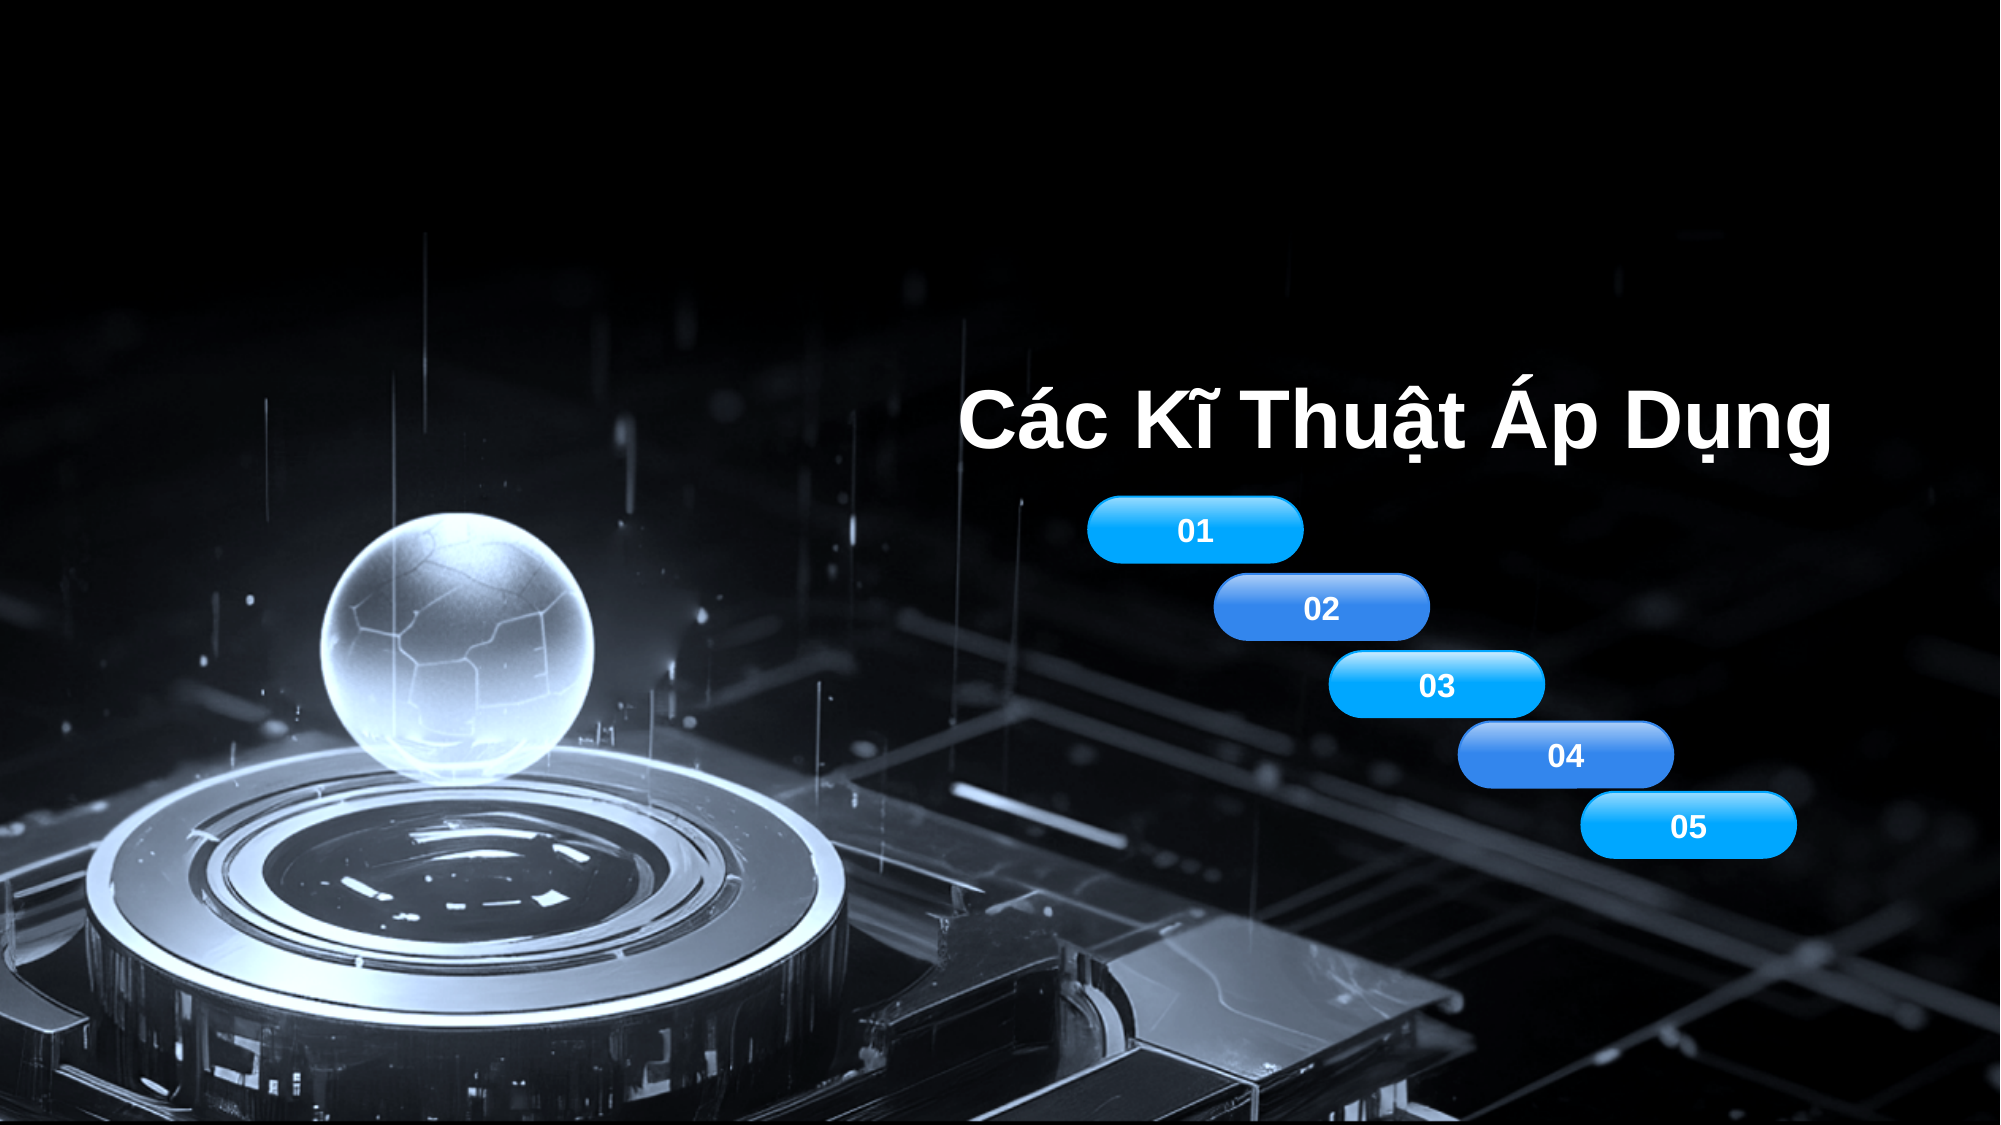

# Các Kĩ Thuật Áp Dụng
01
02
03
04
05